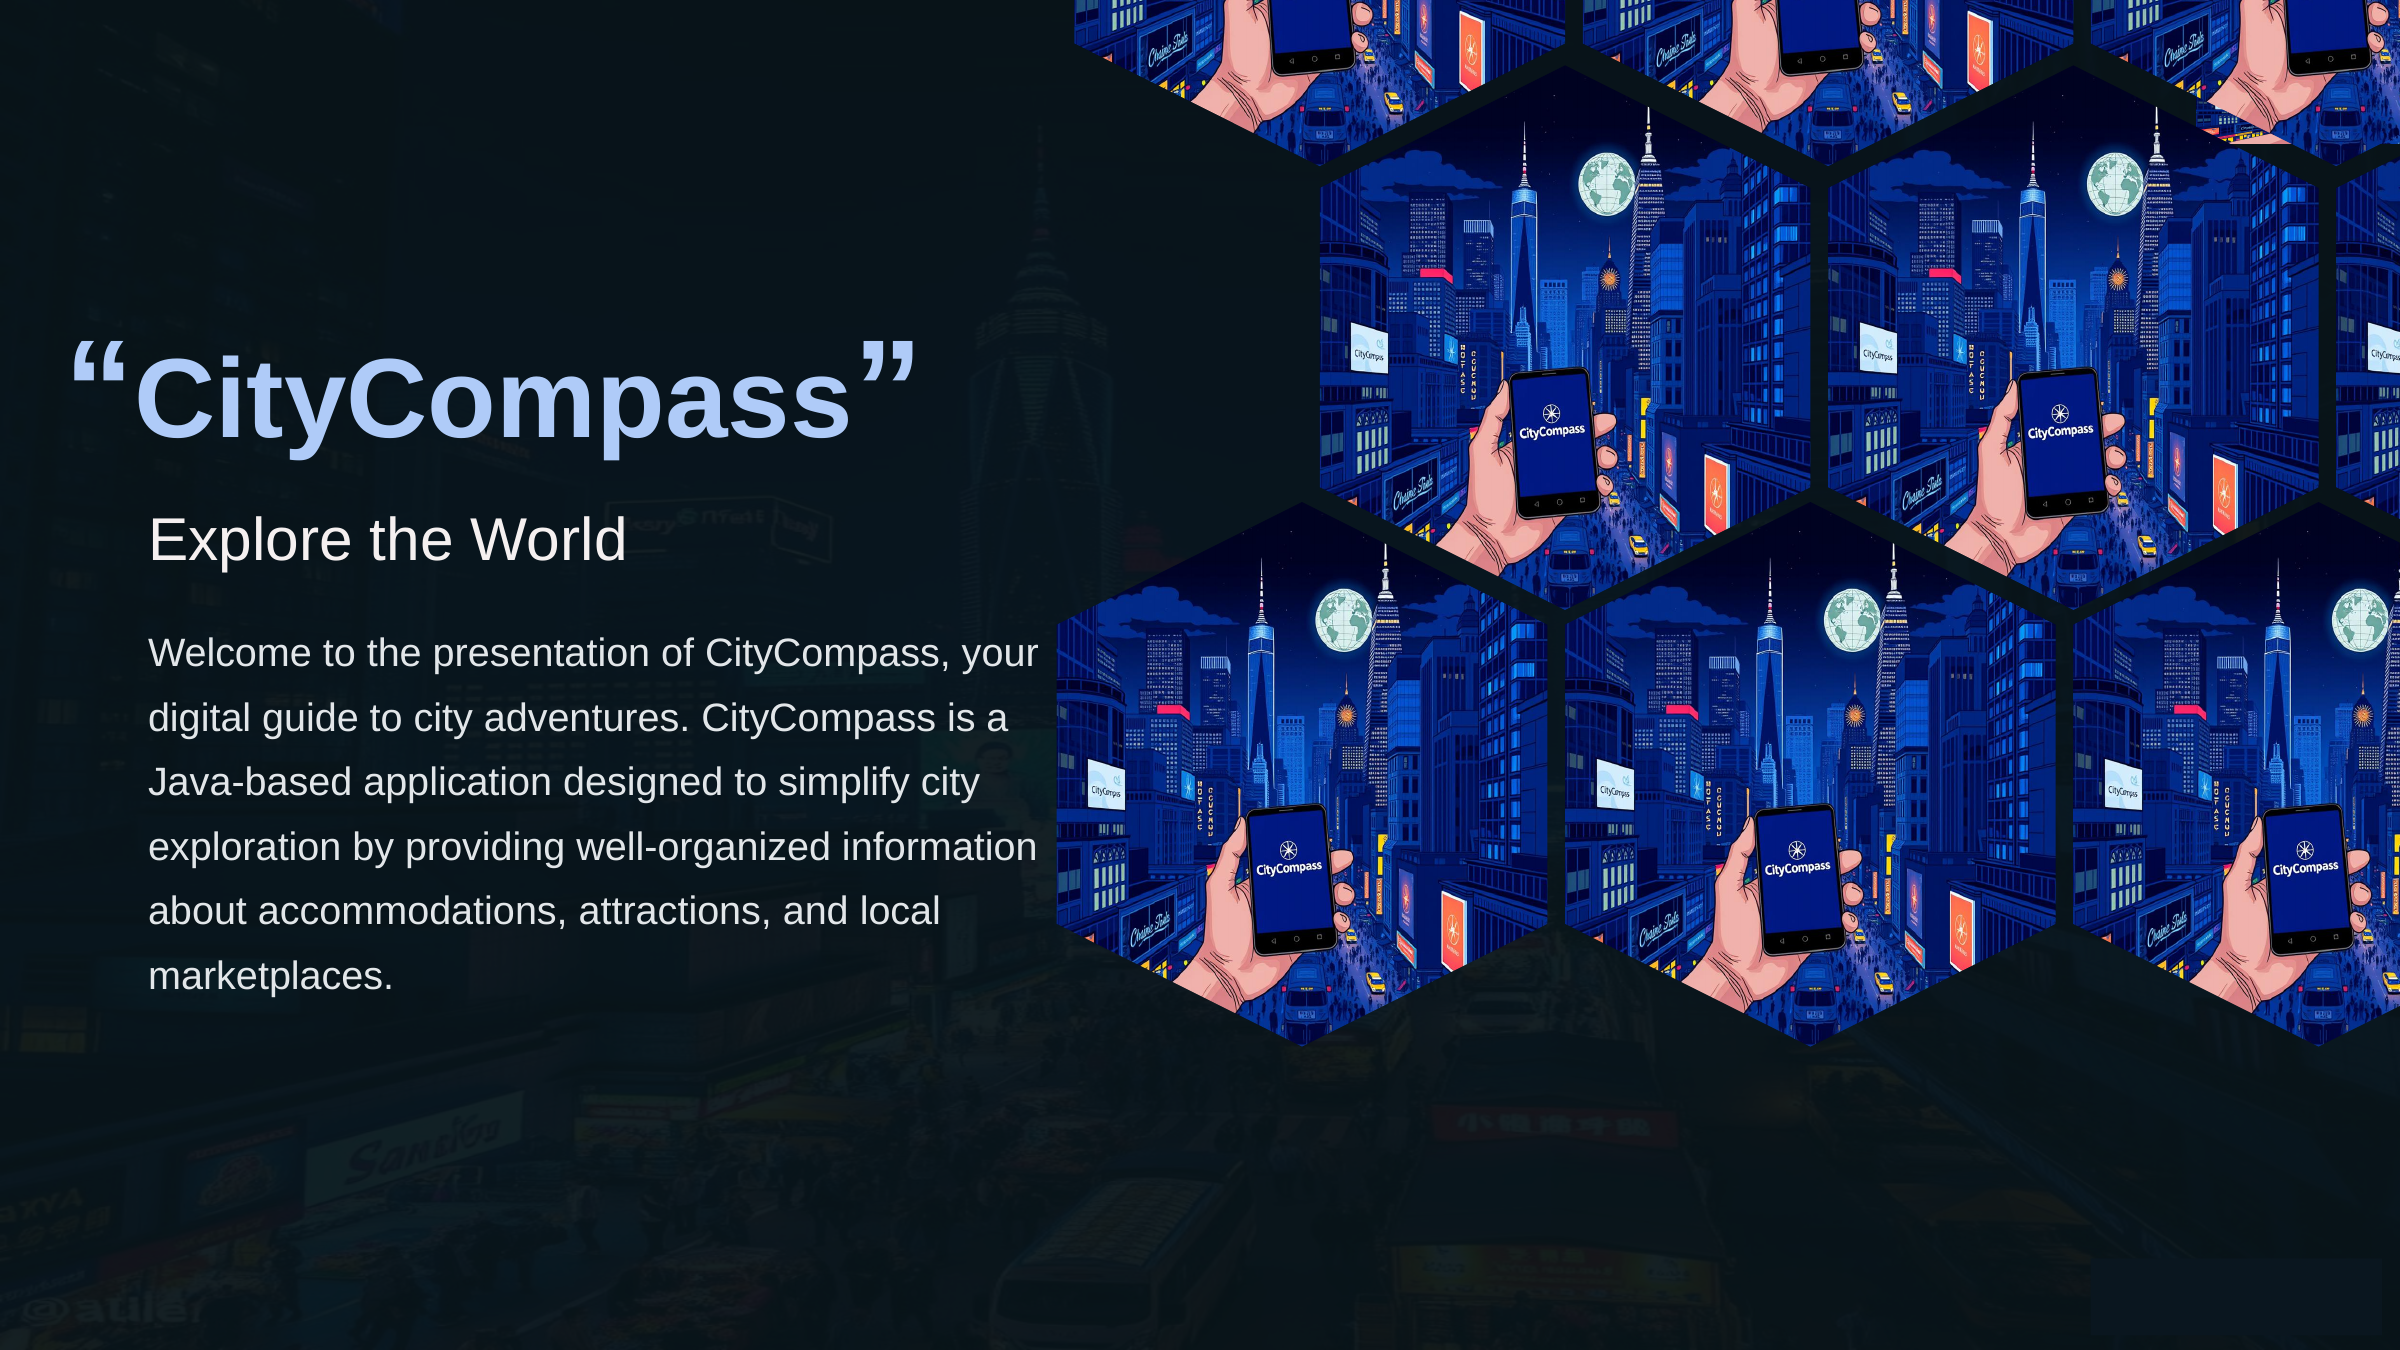

“CityCompass”
Explore the World
Welcome to the presentation of CityCompass, your digital guide to city adventures. CityCompass is a Java-based application designed to simplify city exploration by providing well-organized information about accommodations, attractions, and local marketplaces.